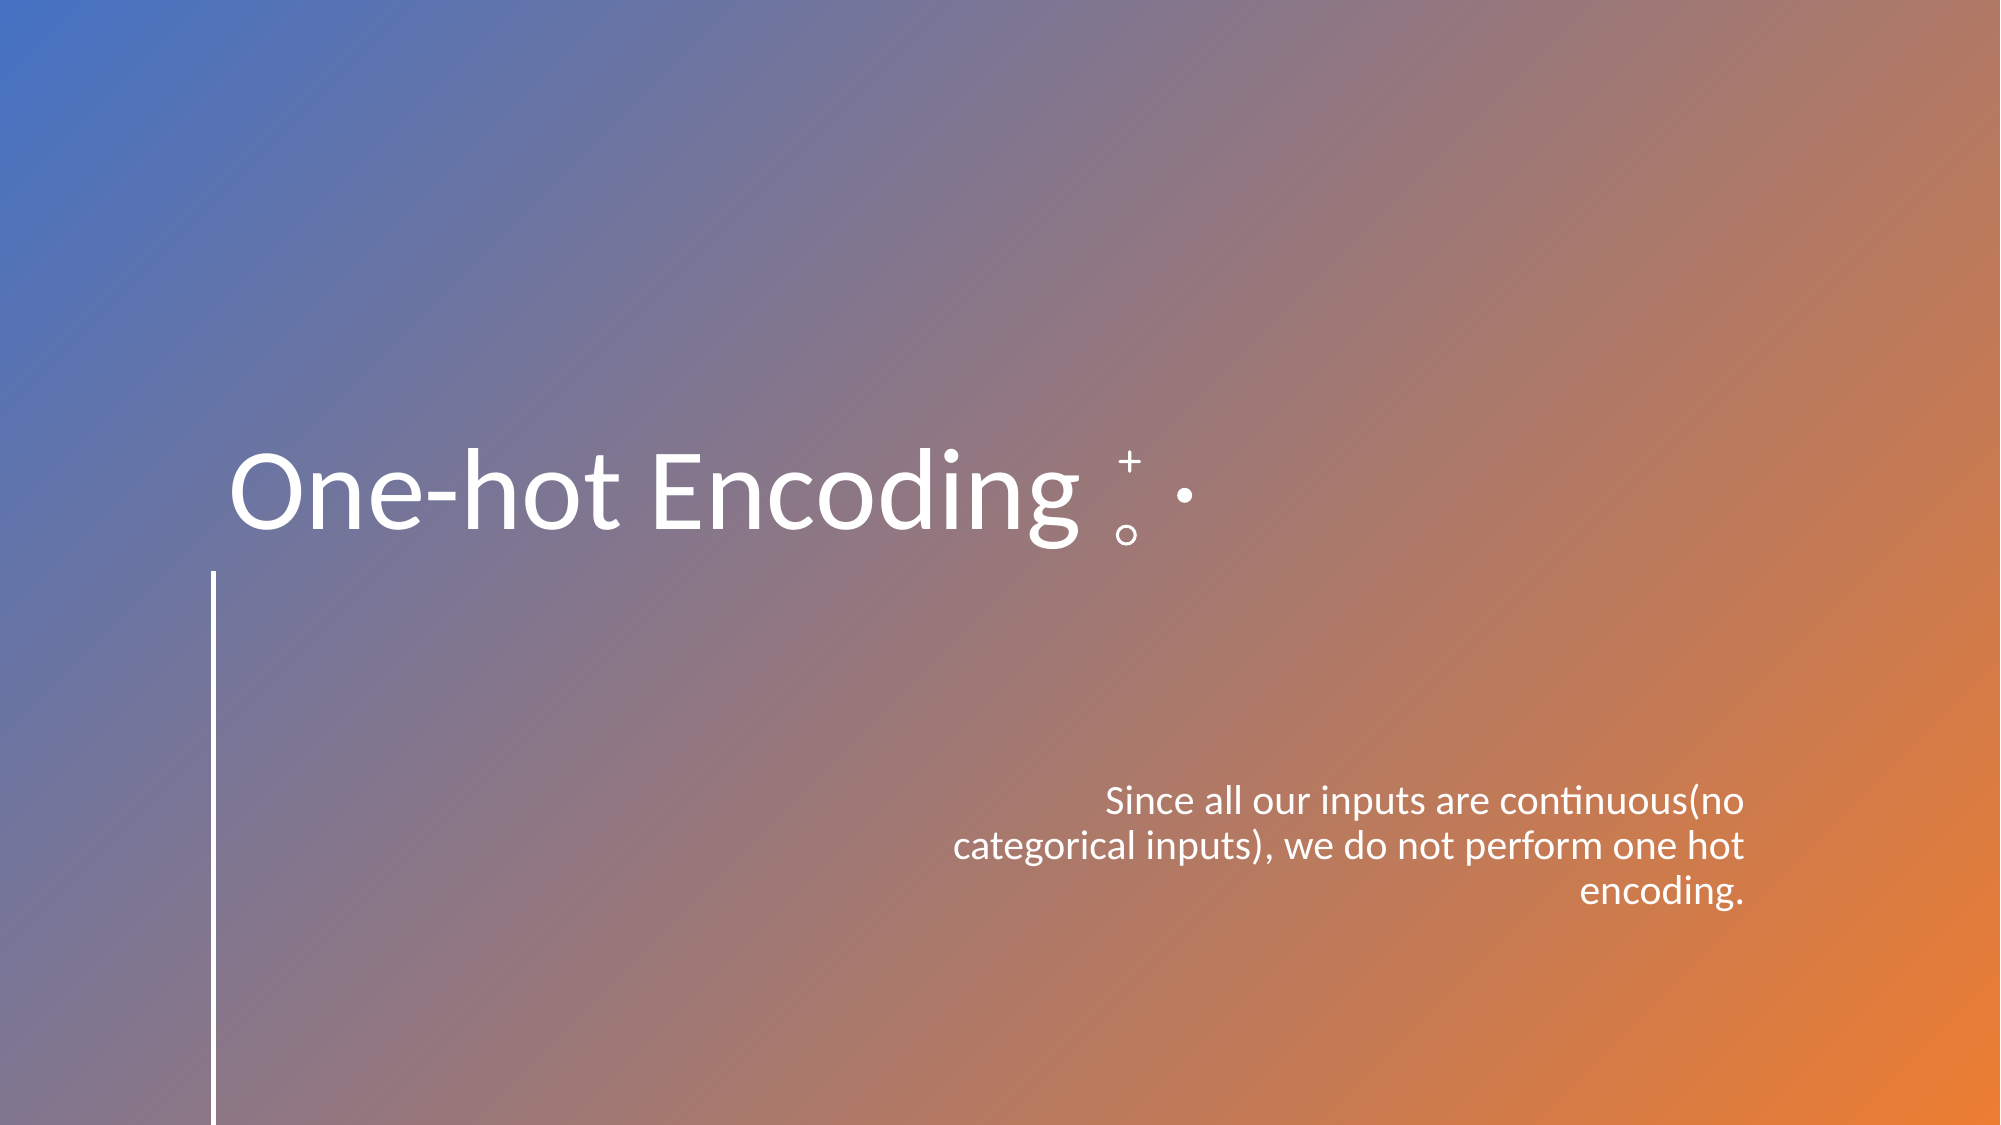

# One-hot Encoding

Since all our inputs are continuous(no categorical inputs), we do not perform one hot encoding.